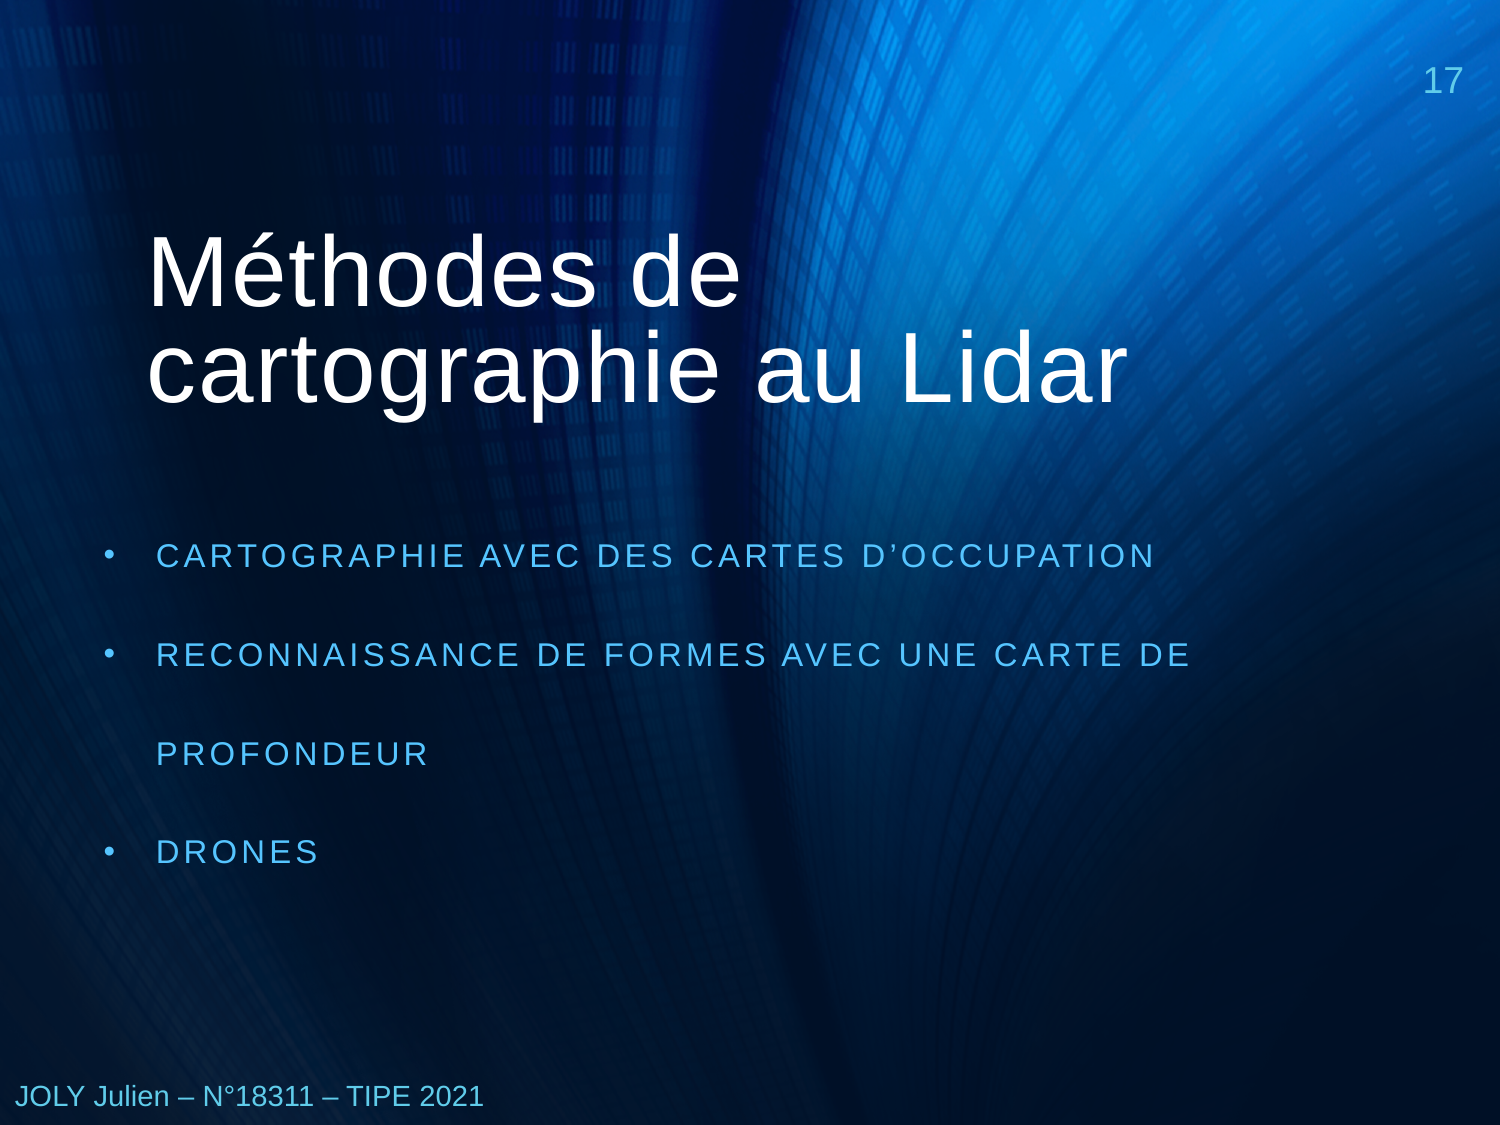

17
# Méthodes de cartographie au Lidar
Cartographie avec des cartes d’occupation
reconnaissance de formes avec une carte de profondeur
Drones